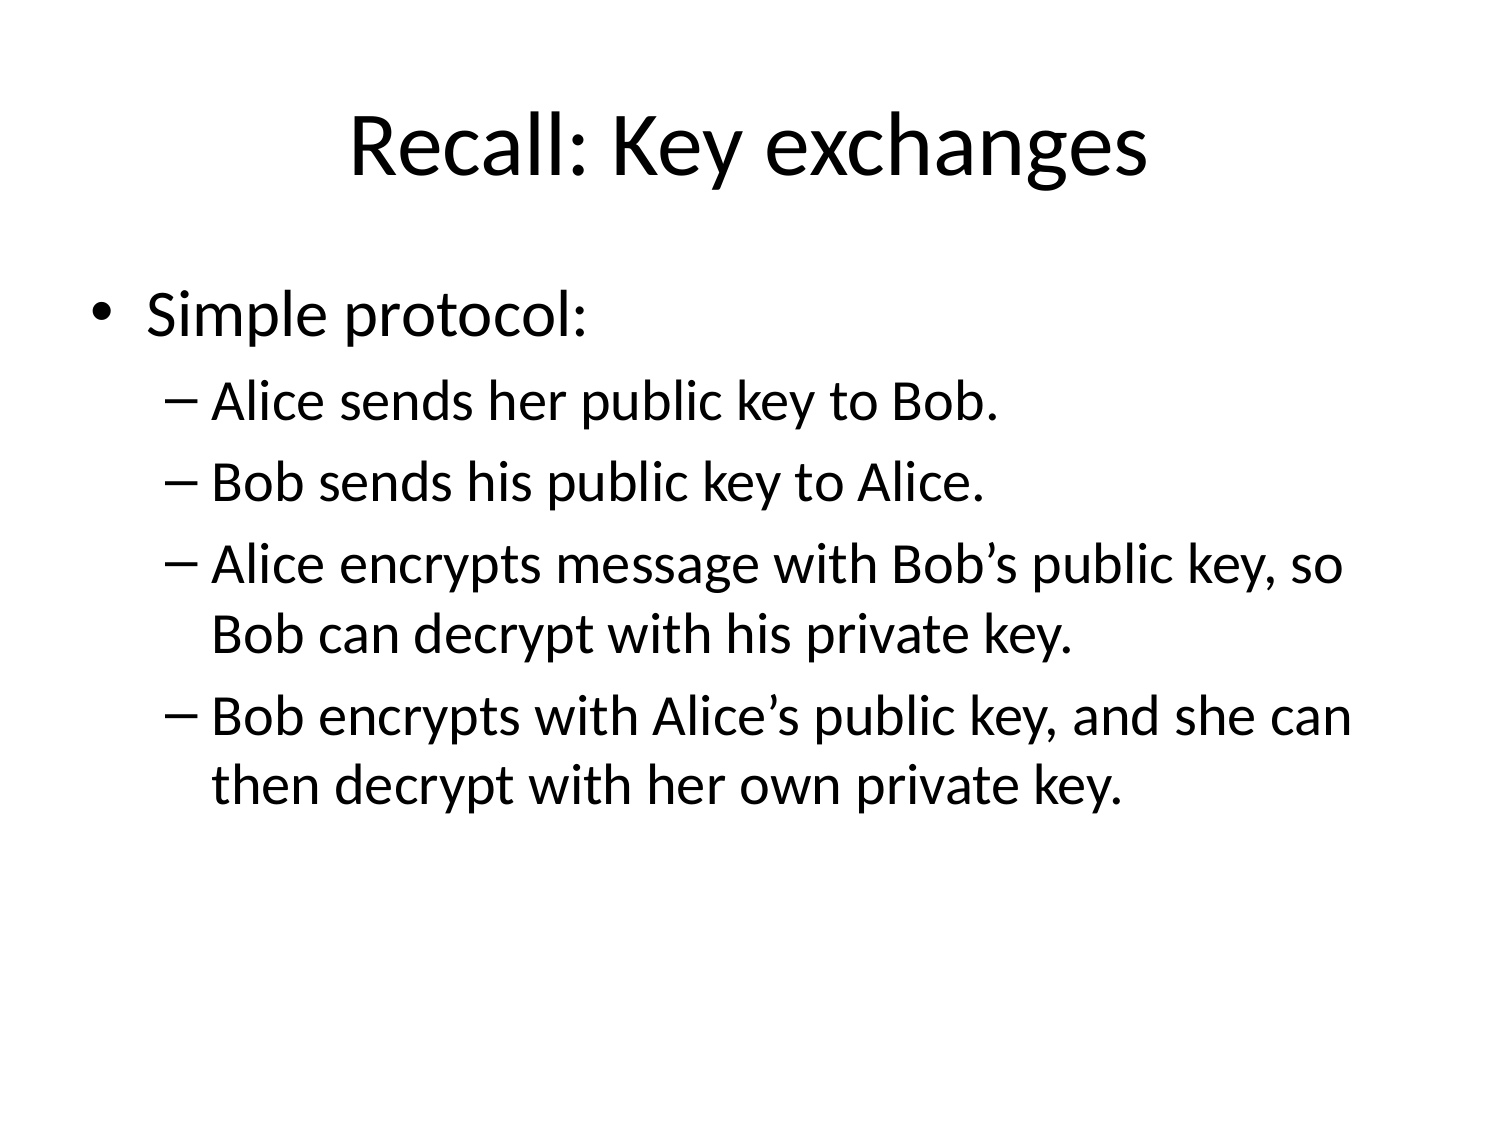

# Recall: Key exchanges
Simple protocol:
Alice sends her public key to Bob.
Bob sends his public key to Alice.
Alice encrypts message with Bob’s public key, so Bob can decrypt with his private key.
Bob encrypts with Alice’s public key, and she can then decrypt with her own private key.